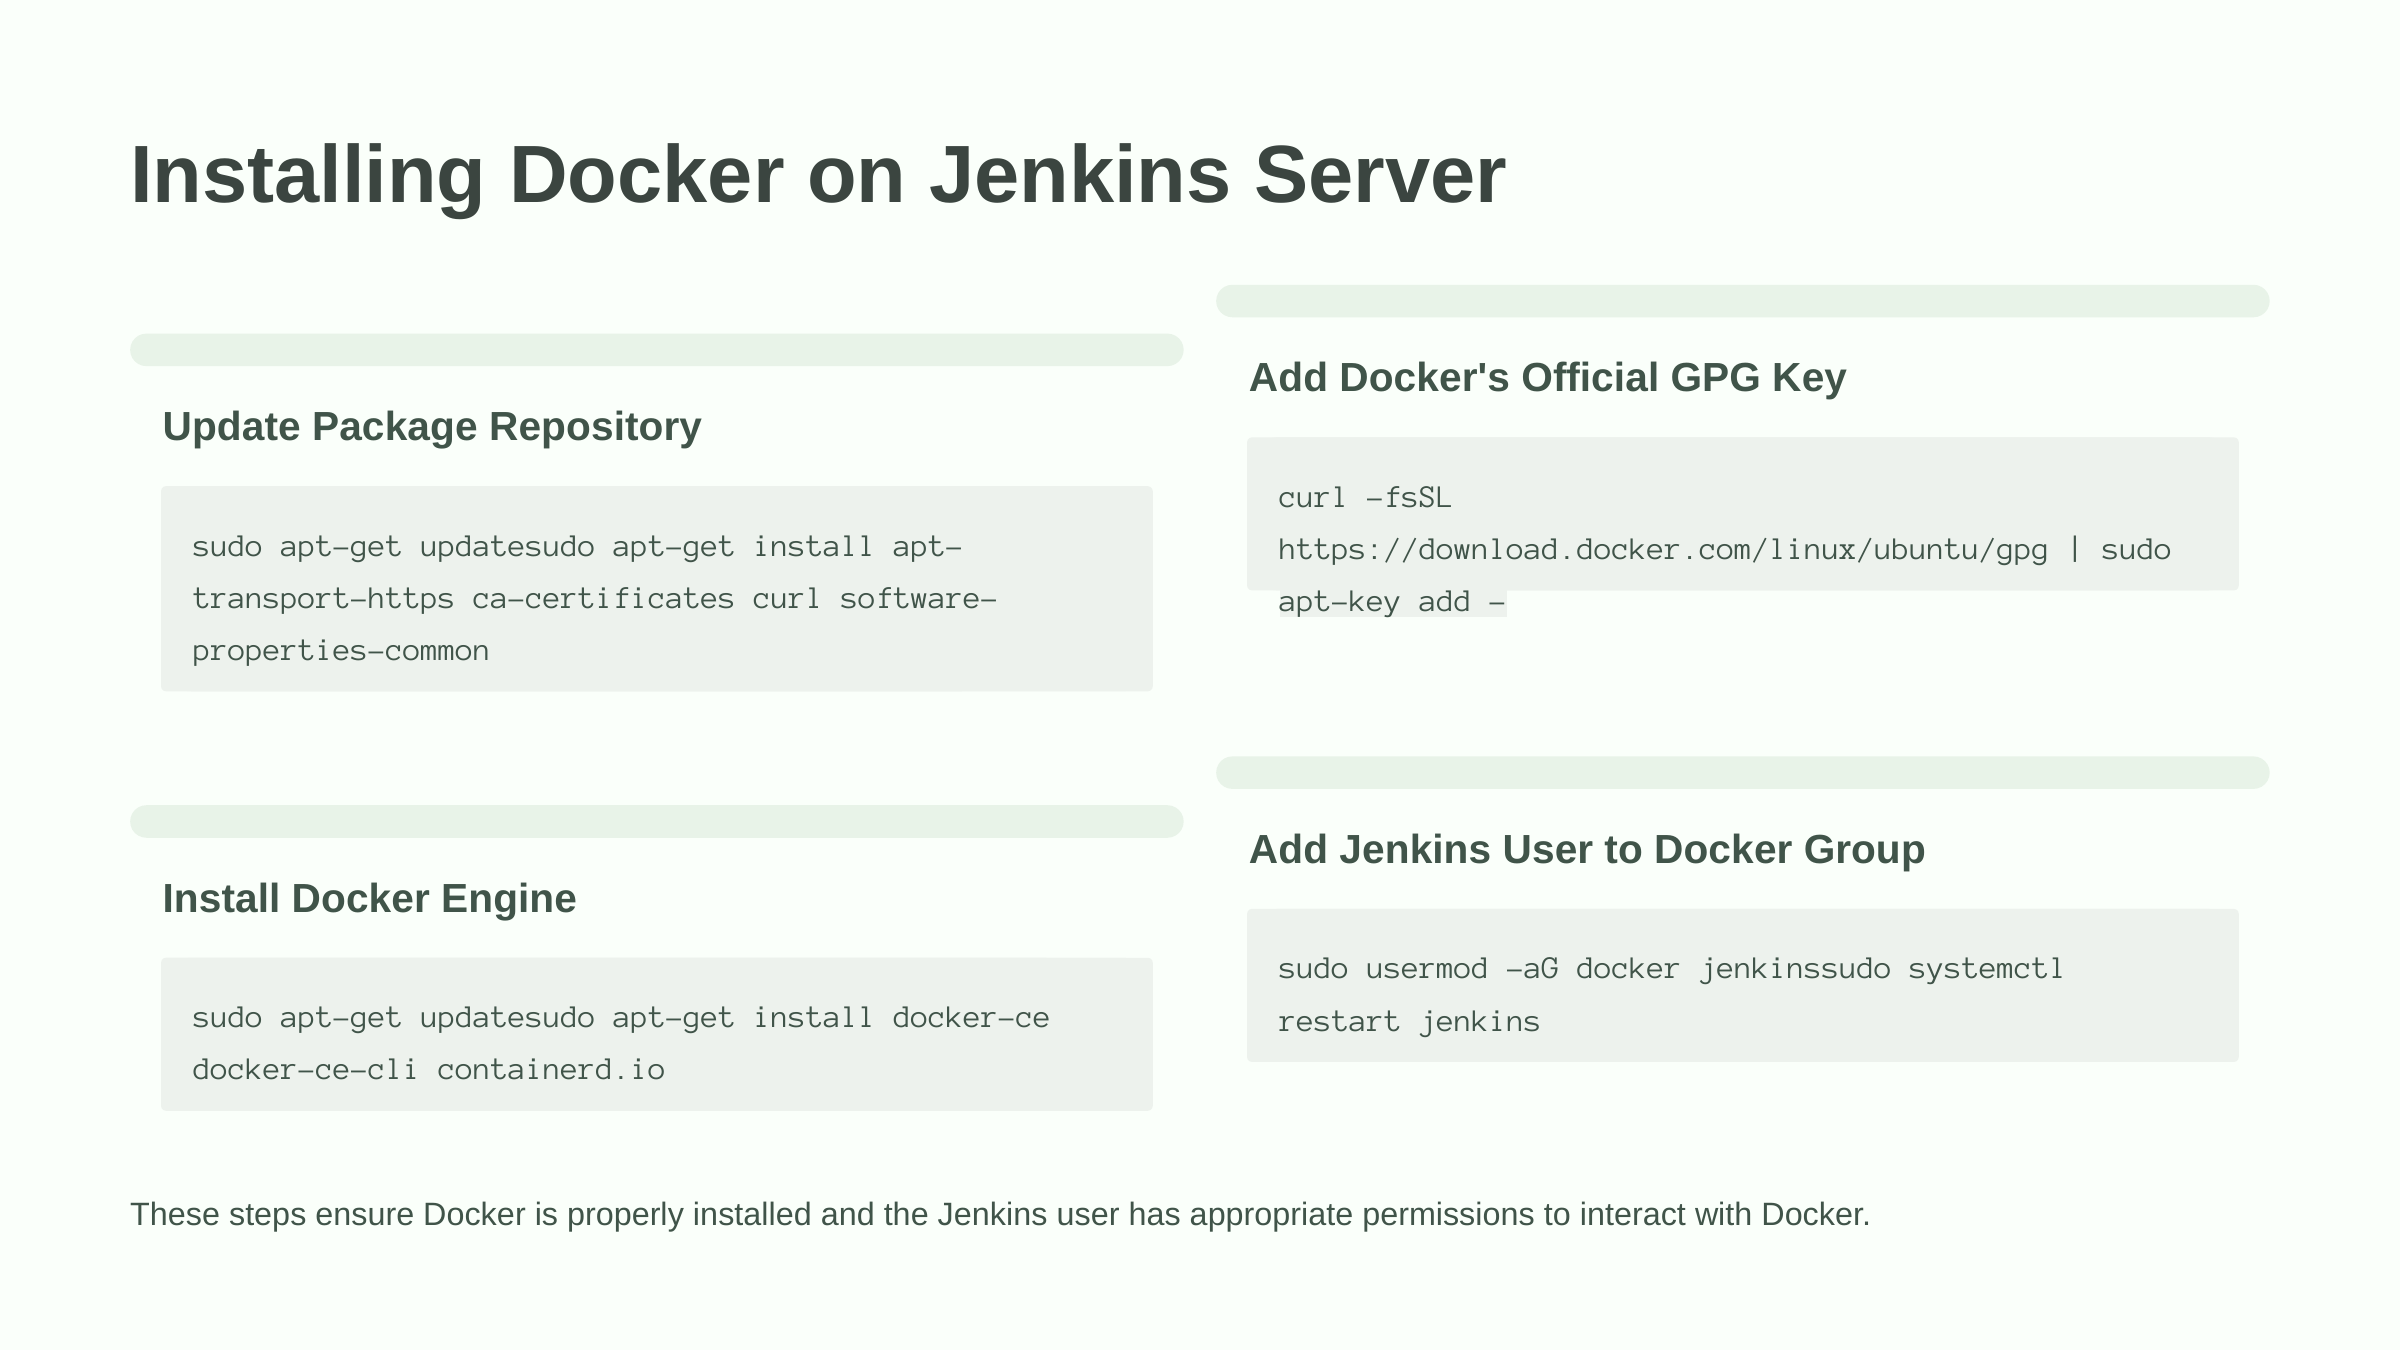

Installing Docker on Jenkins Server

Add Docker's Official GPG Key
Update Package Repository

curl -fsSL https://download.docker.com/linux/ubuntu/gpg | sudo apt-key add -

sudo apt-get updatesudo apt-get install apt-transport-https ca-certificates curl software-properties-common

Add Jenkins User to Docker Group
Install Docker Engine

sudo usermod -aG docker jenkinssudo systemctl restart jenkins

sudo apt-get updatesudo apt-get install docker-ce docker-ce-cli containerd.io
These steps ensure Docker is properly installed and the Jenkins user has appropriate permissions to interact with Docker.